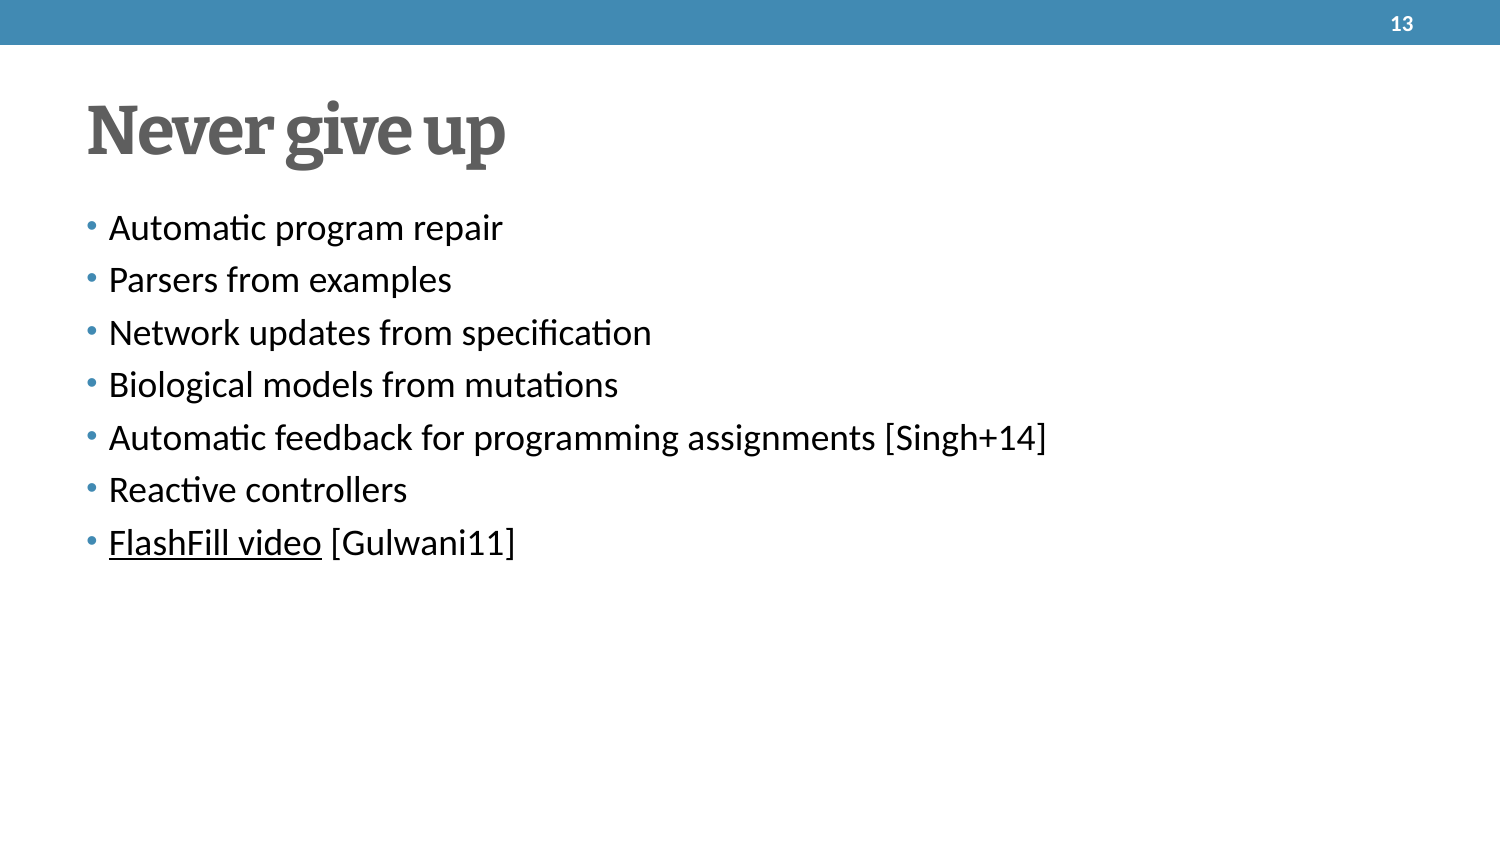

13
# Never give up
Automatic program repair
Parsers from examples
Network updates from specification
Biological models from mutations
Automatic feedback for programming assignments [Singh+14]
Reactive controllers
FlashFill video [Gulwani11]